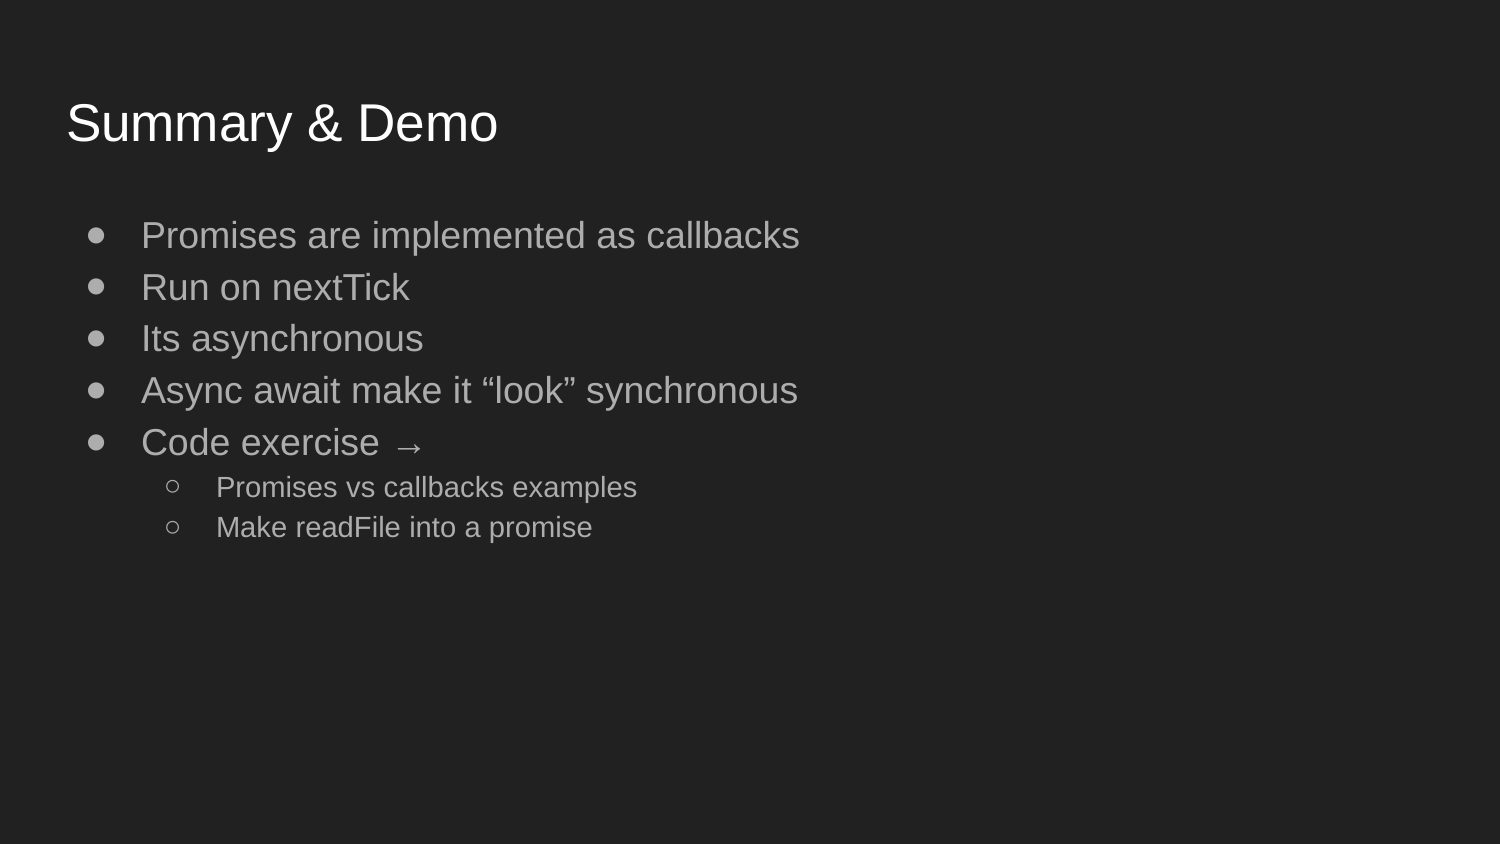

# Summary & Demo
Promises are implemented as callbacks
Run on nextTick
Its asynchronous
Async await make it “look” synchronous
Code exercise →
Promises vs callbacks examples
Make readFile into a promise